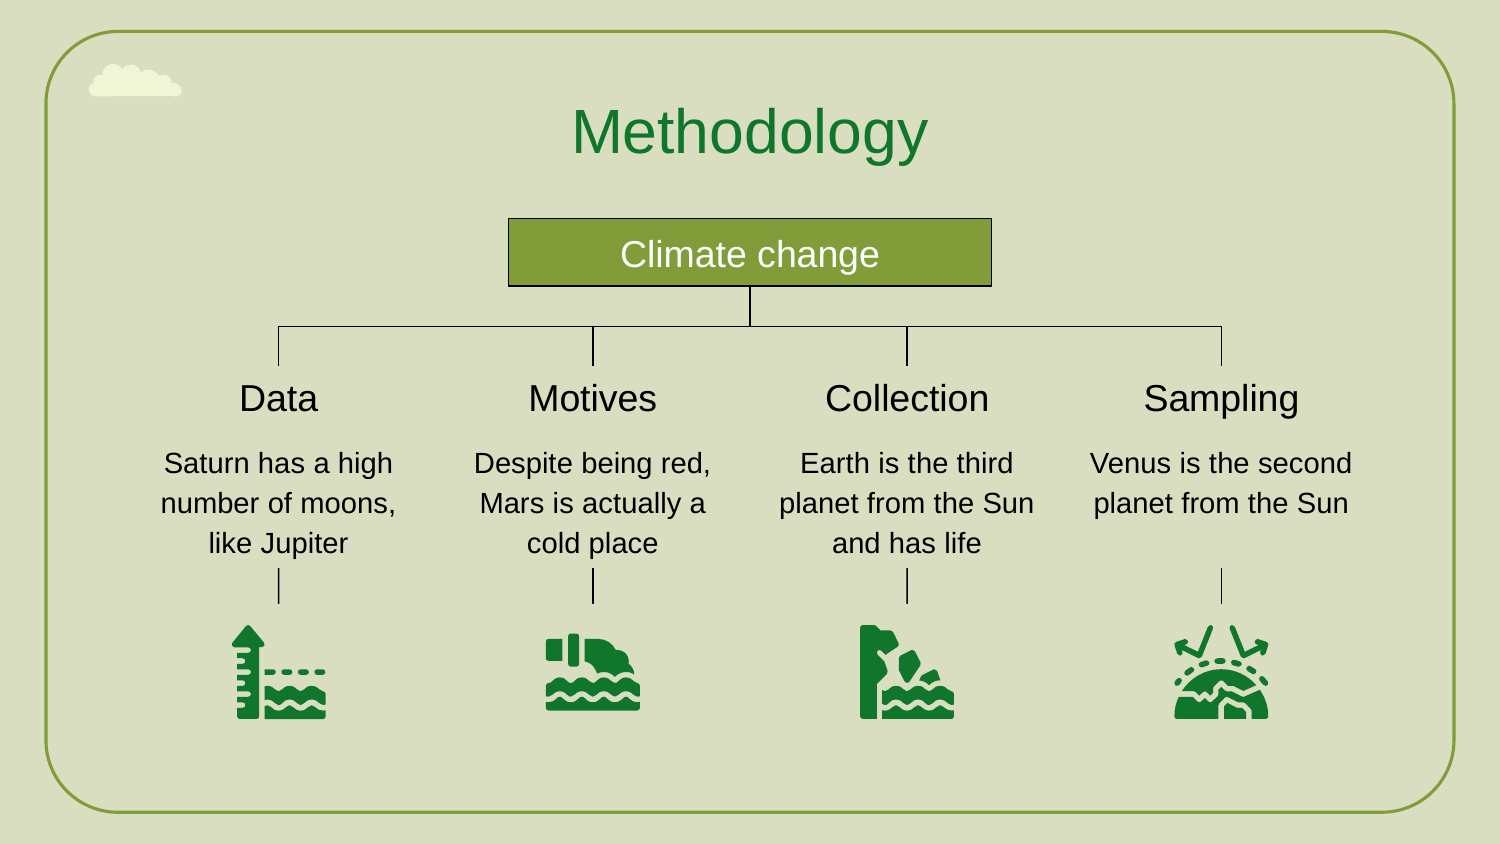

# Methodology
Climate change
Data
Motives
Collection
Sampling
Saturn has a high number of moons, like Jupiter
Despite being red, Mars is actually a cold place
Earth is the third planet from the Sun and has life
Venus is the second planet from the Sun